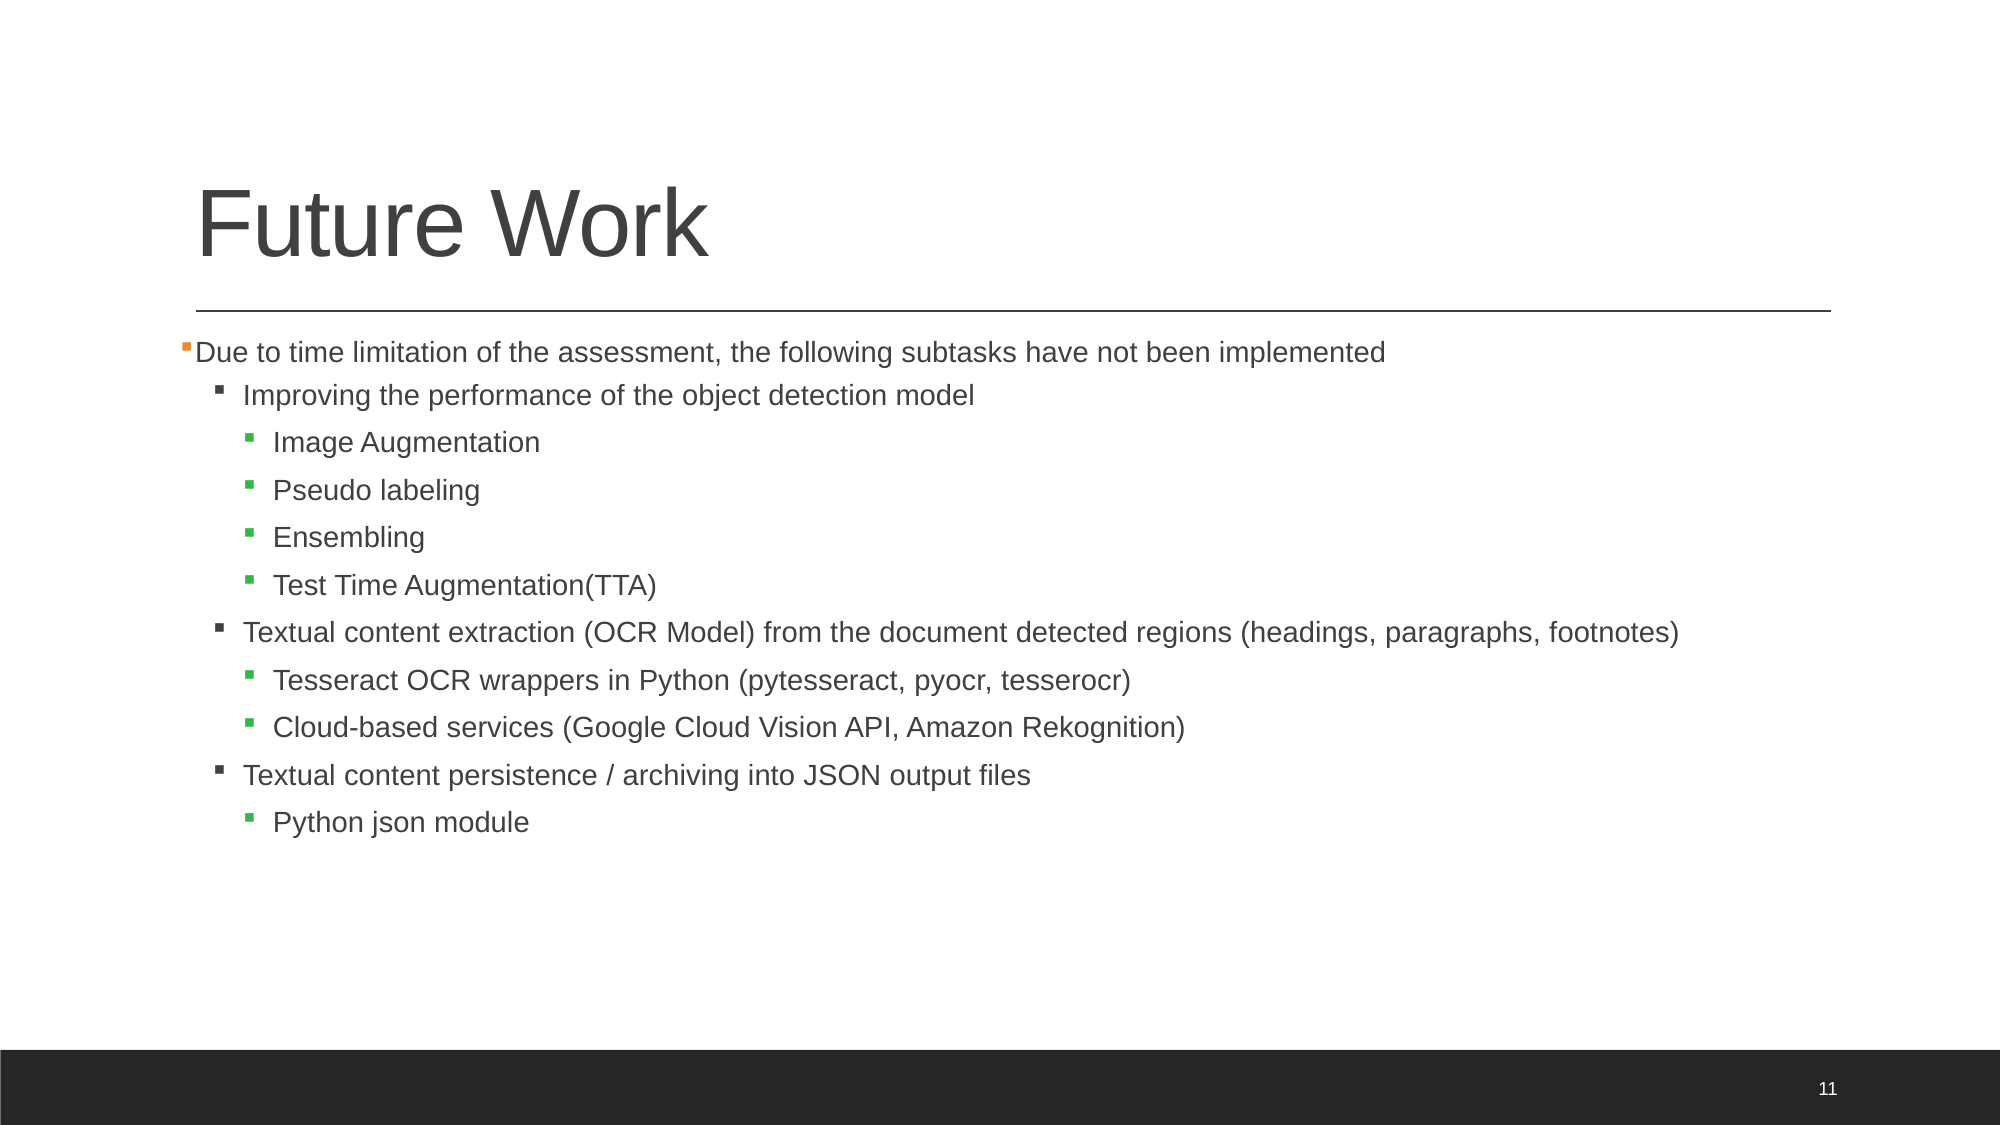

# Future Work
Due to time limitation of the assessment, the following subtasks have not been implemented
Improving the performance of the object detection model
Image Augmentation
Pseudo labeling
Ensembling
Test Time Augmentation(TTA)
Textual content extraction (OCR Model) from the document detected regions (headings, paragraphs, footnotes)
Tesseract OCR wrappers in Python (pytesseract, pyocr, tesserocr)
Cloud-based services (Google Cloud Vision API, Amazon Rekognition)
Textual content persistence / archiving into JSON output files
Python json module
11